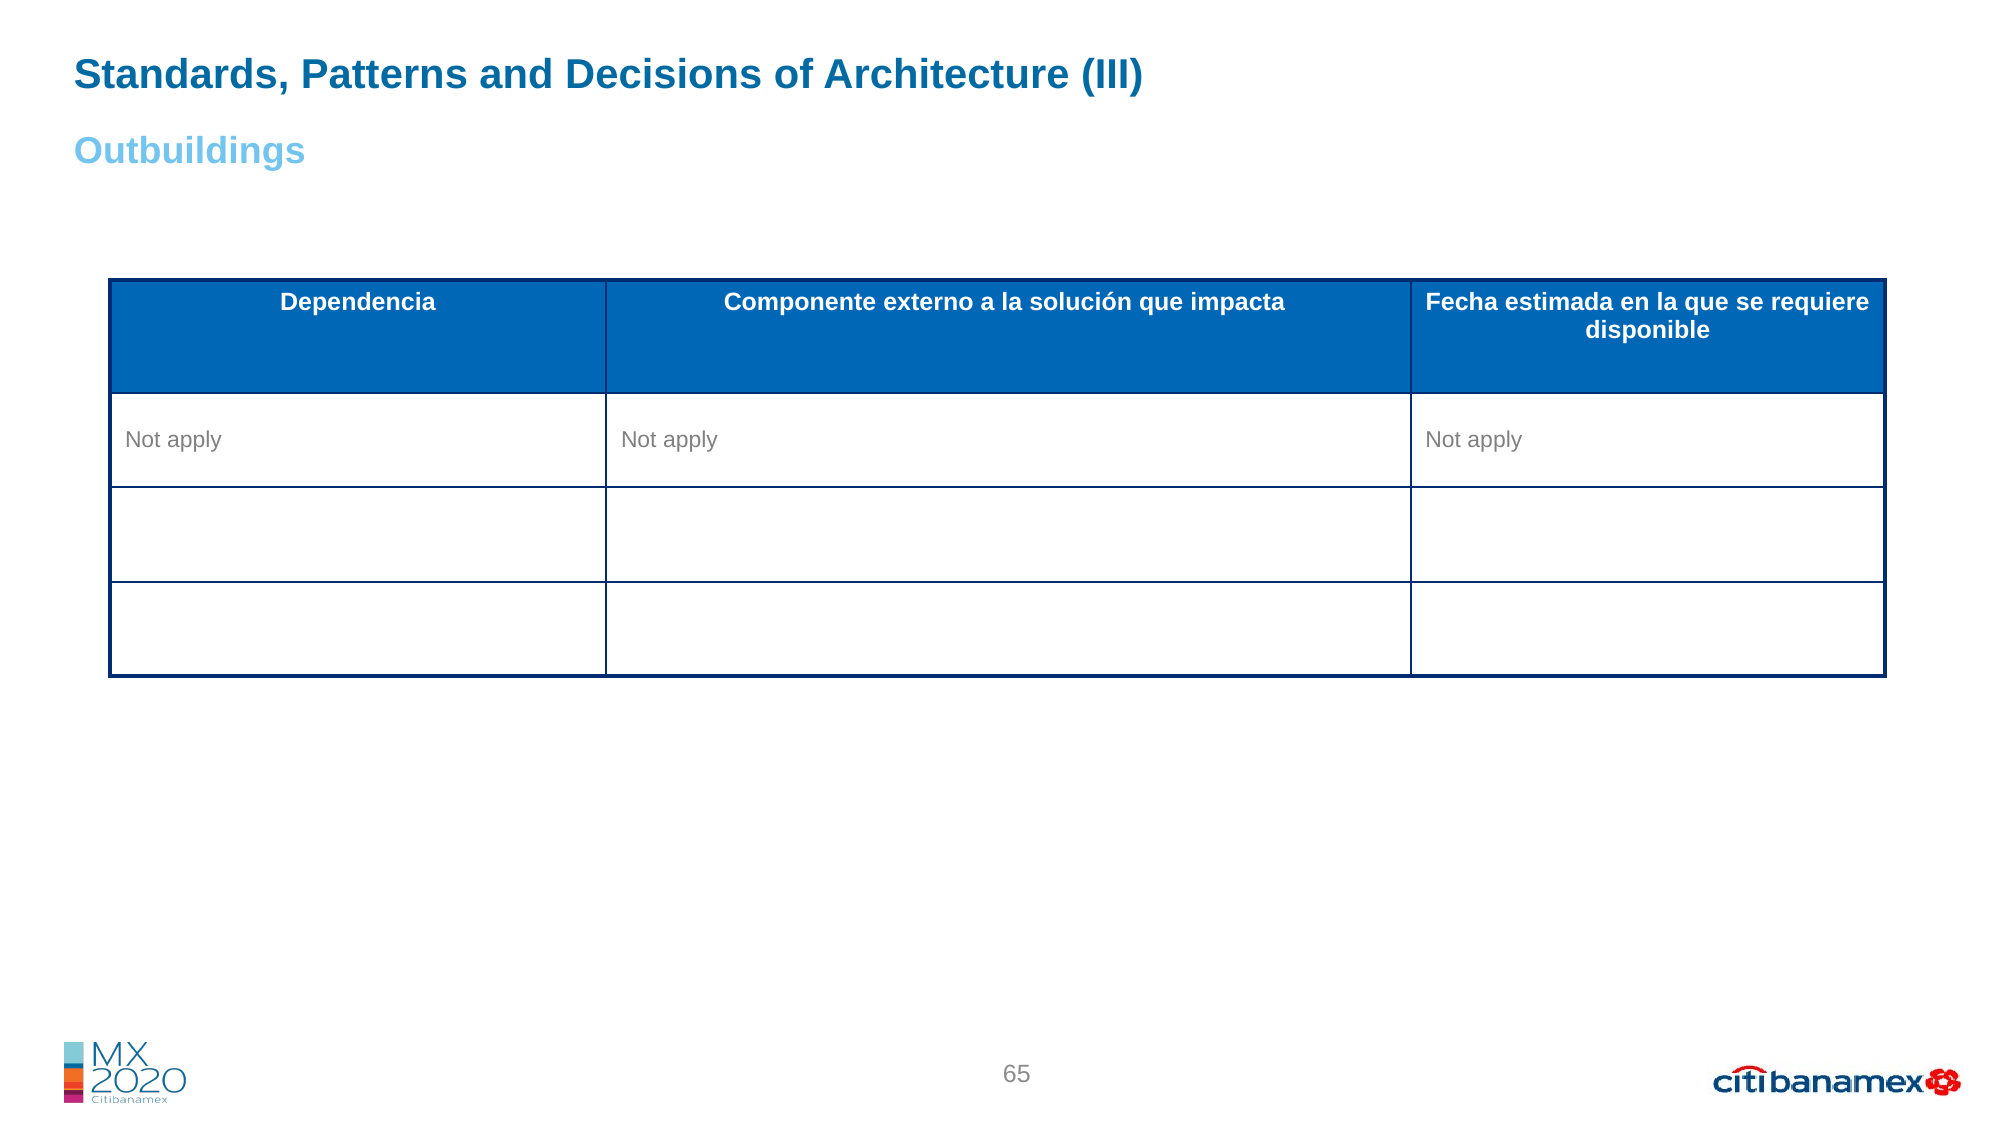

Standards, Patterns and Decisions of Architecture (III)
Outbuildings
| Dependencia | Componente externo a la solución que impacta | Fecha estimada en la que se requiere disponible |
| --- | --- | --- |
| Not apply | Not apply | Not apply |
|  |  |  |
|  |  |  |